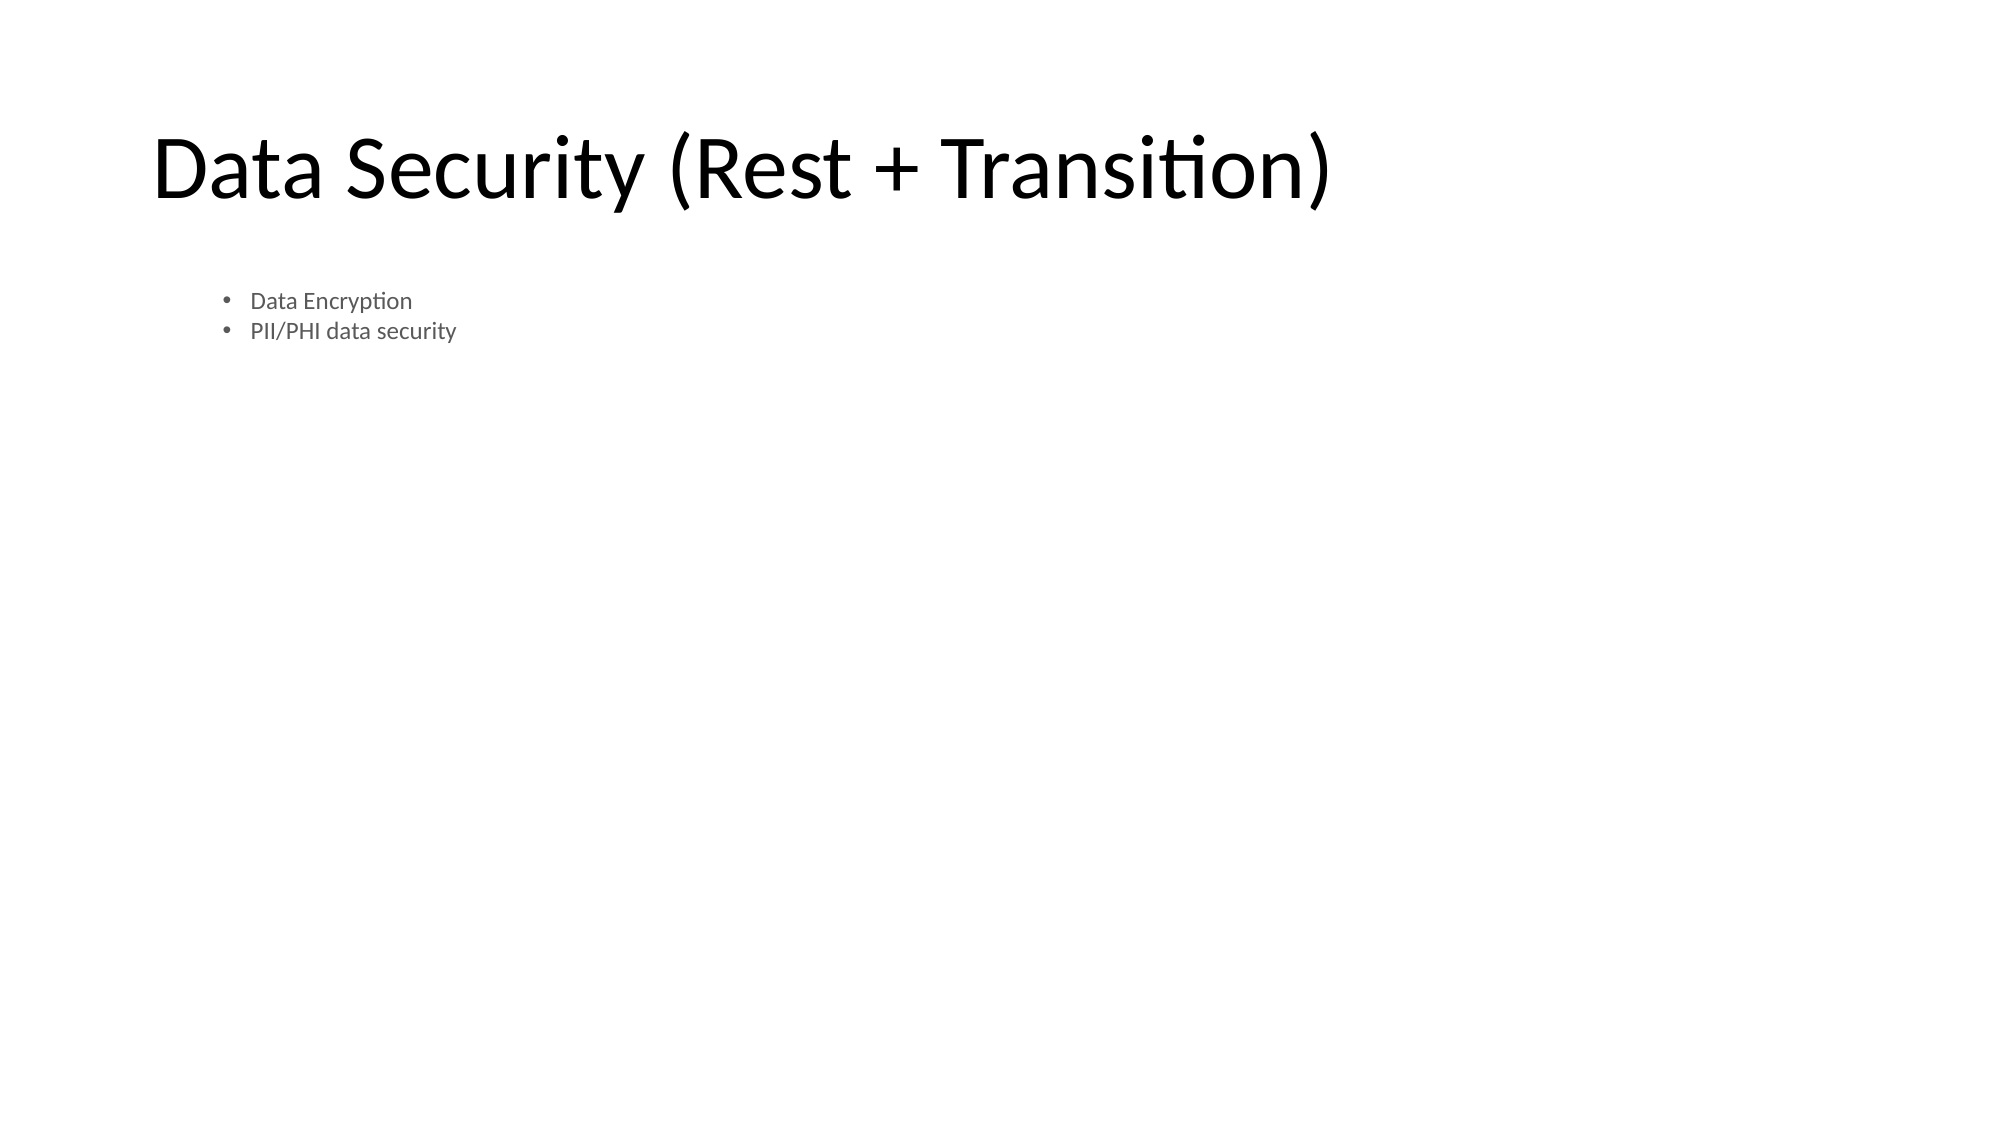

# Data Security (Rest + Transition)
Data Encryption
PII/PHI data security